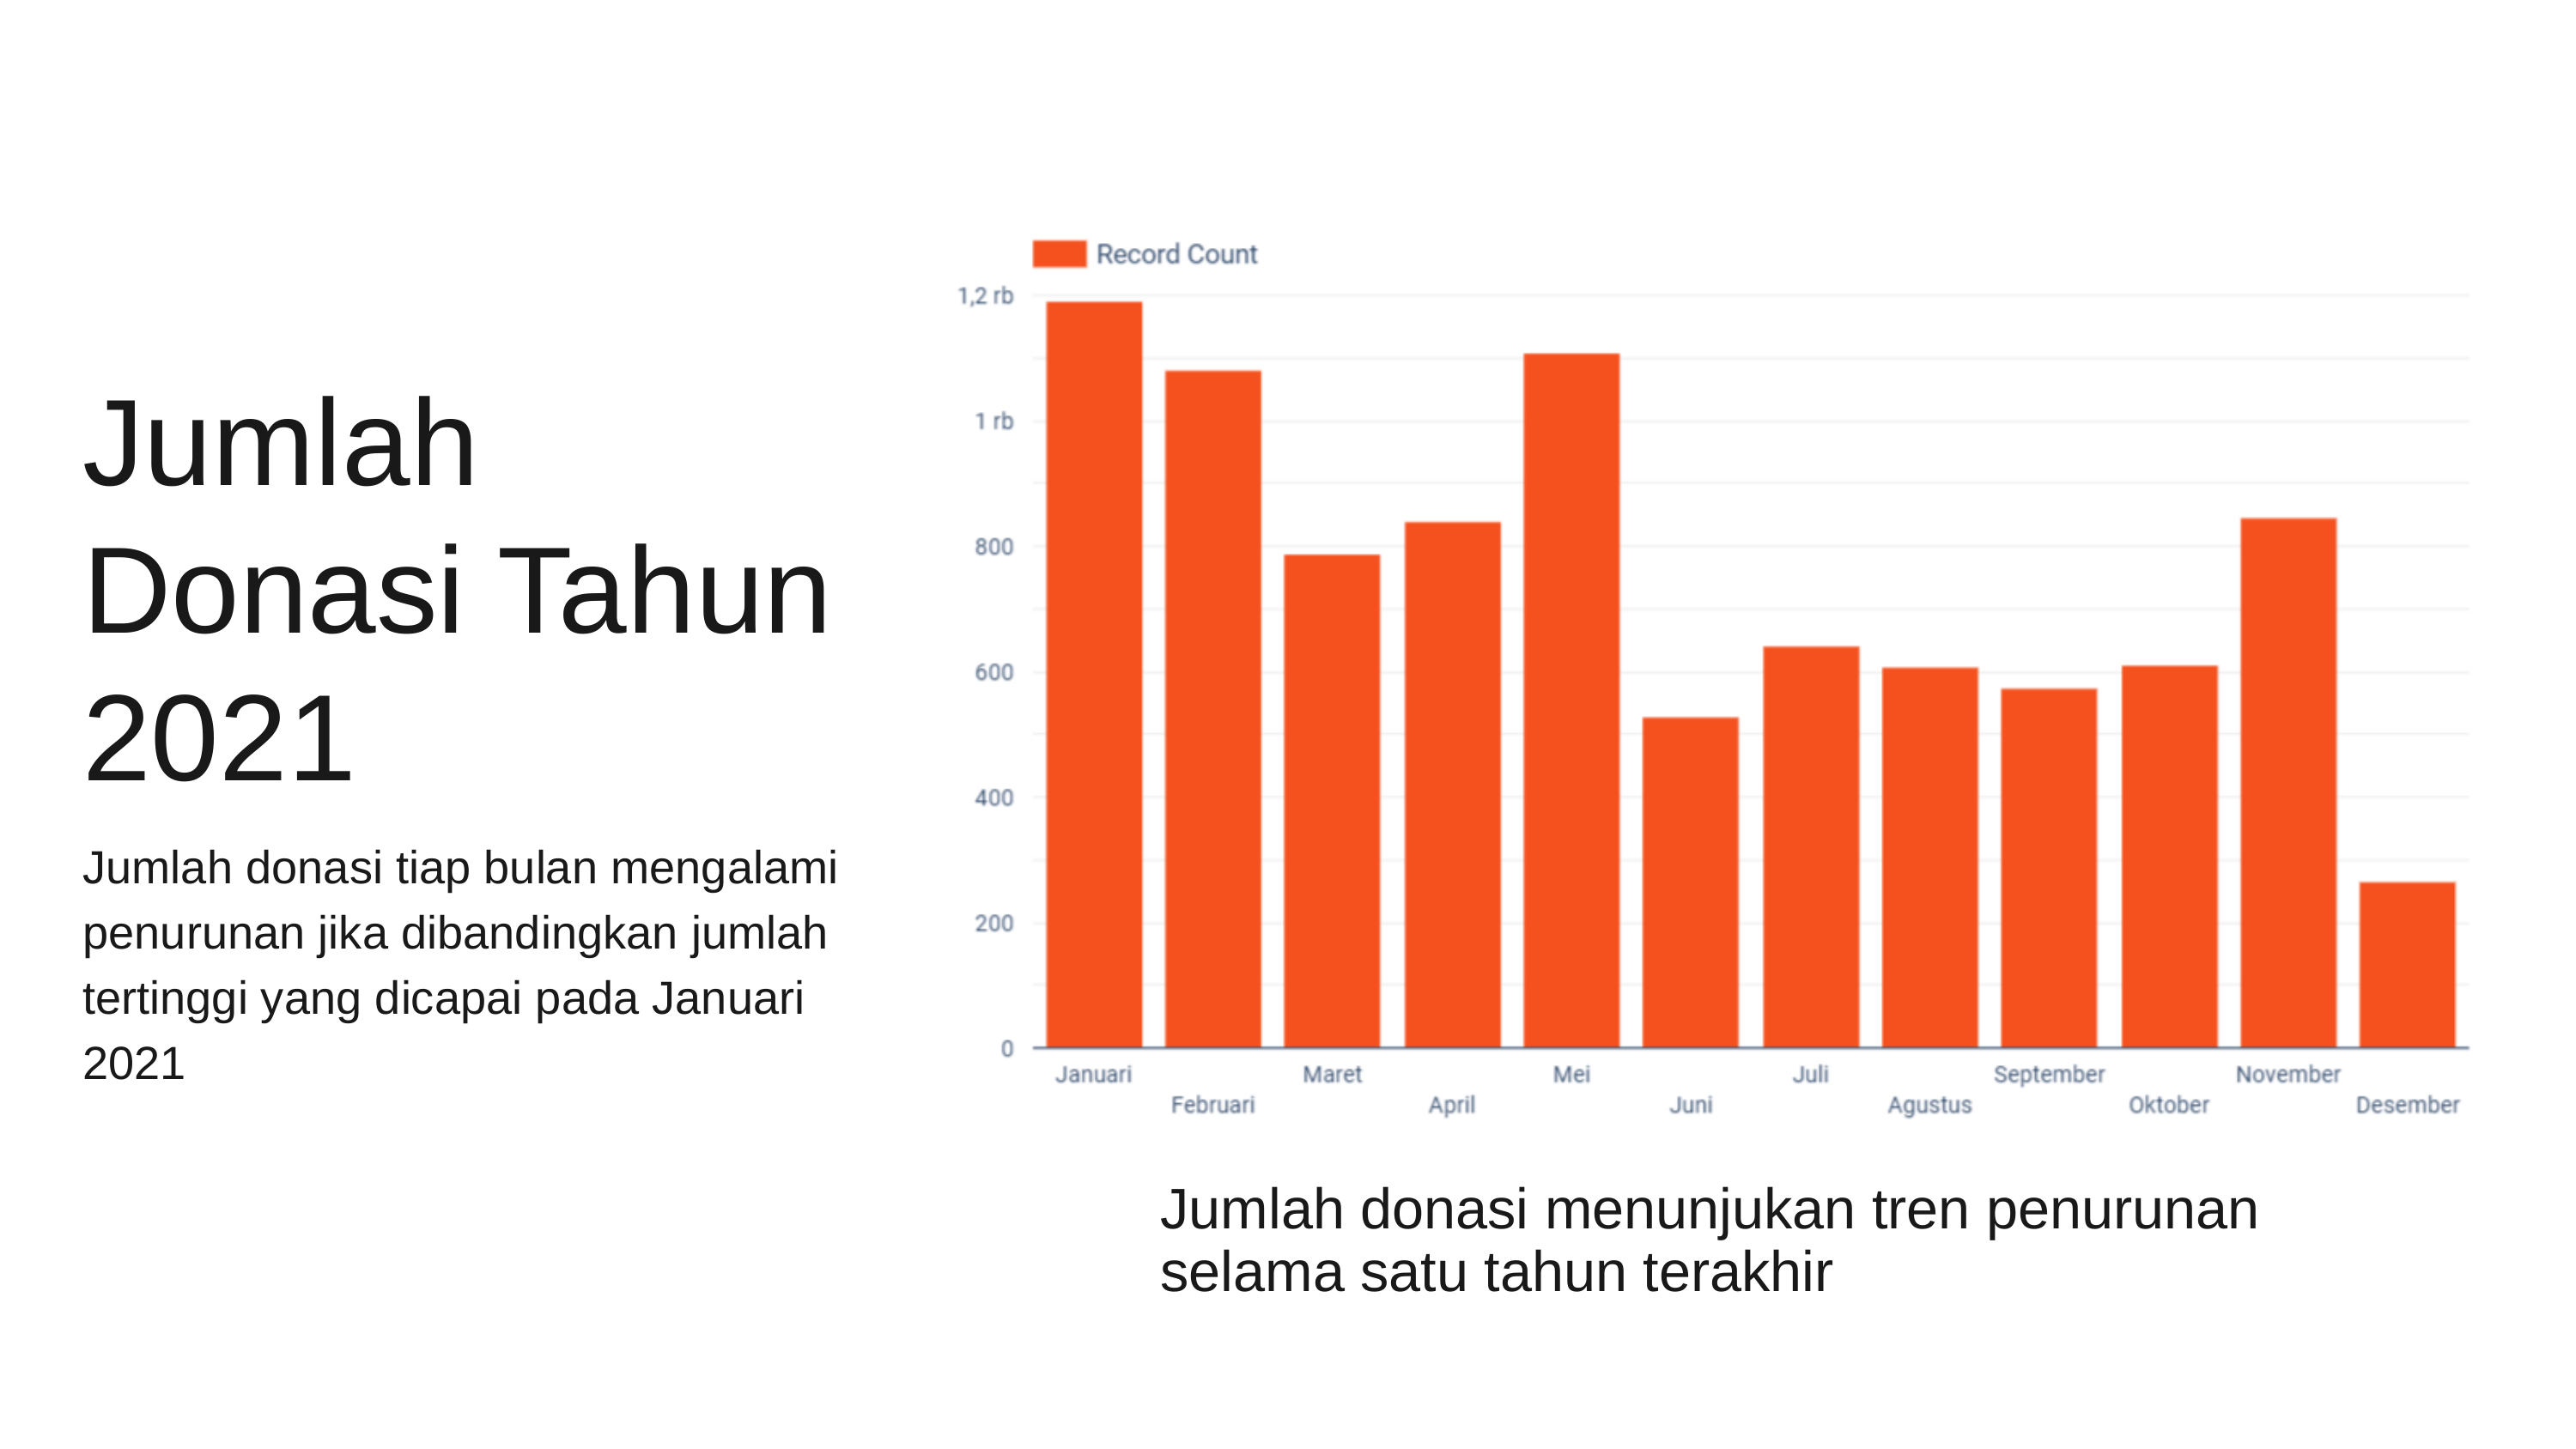

Jumlah Donasi Tahun 2021

Jumlah donasi tiap bulan mengalami penurunan jika dibandingkan jumlah tertinggi yang dicapai pada Januari 2021
Jumlah donasi menunjukan tren penurunan selama satu tahun terakhir